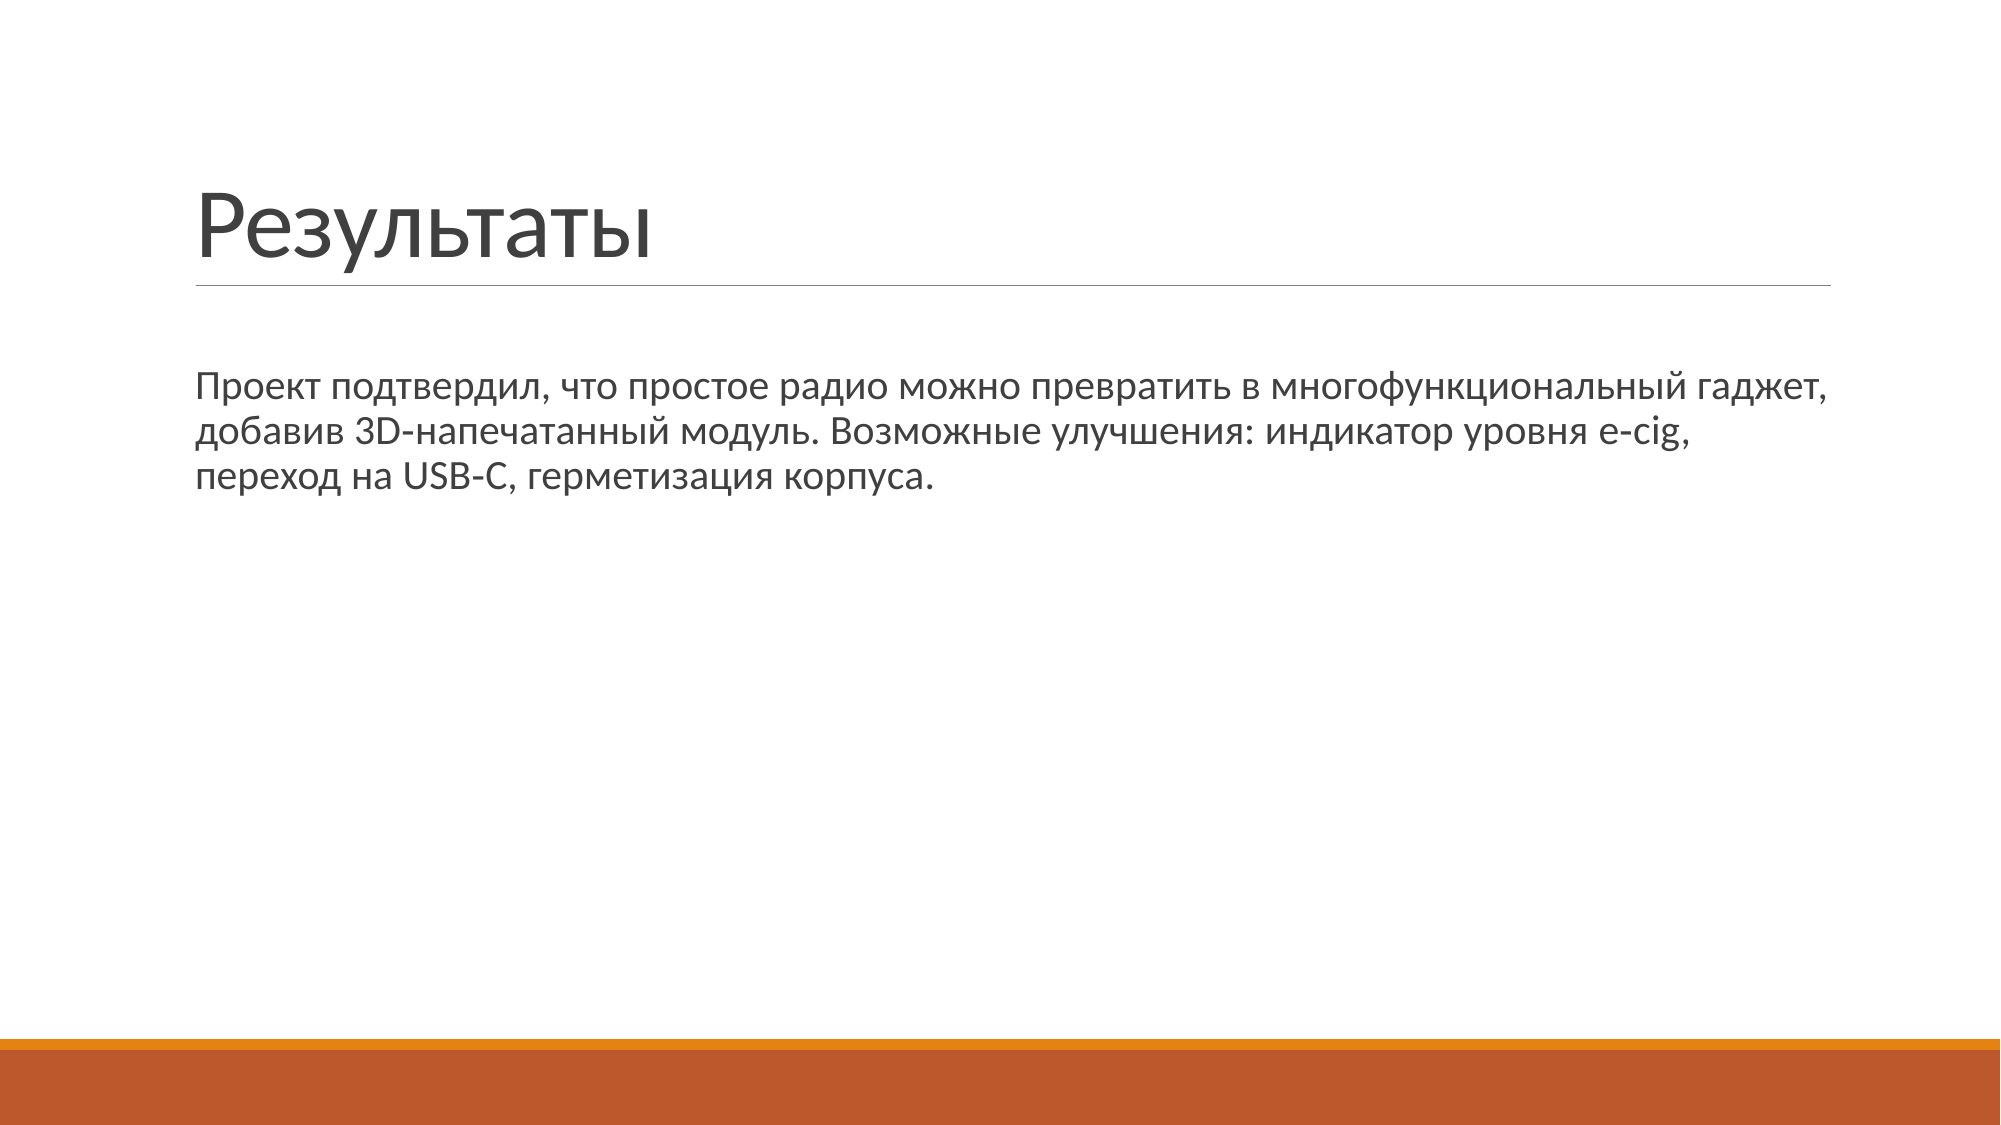

# Результаты
Проект подтвердил, что простое радио можно превратить в многофункциональный гаджет, добавив 3D‑напечатанный модуль. Возможные улучшения: индикатор уровня e‑cig, переход на USB‑C, герметизация корпуса.